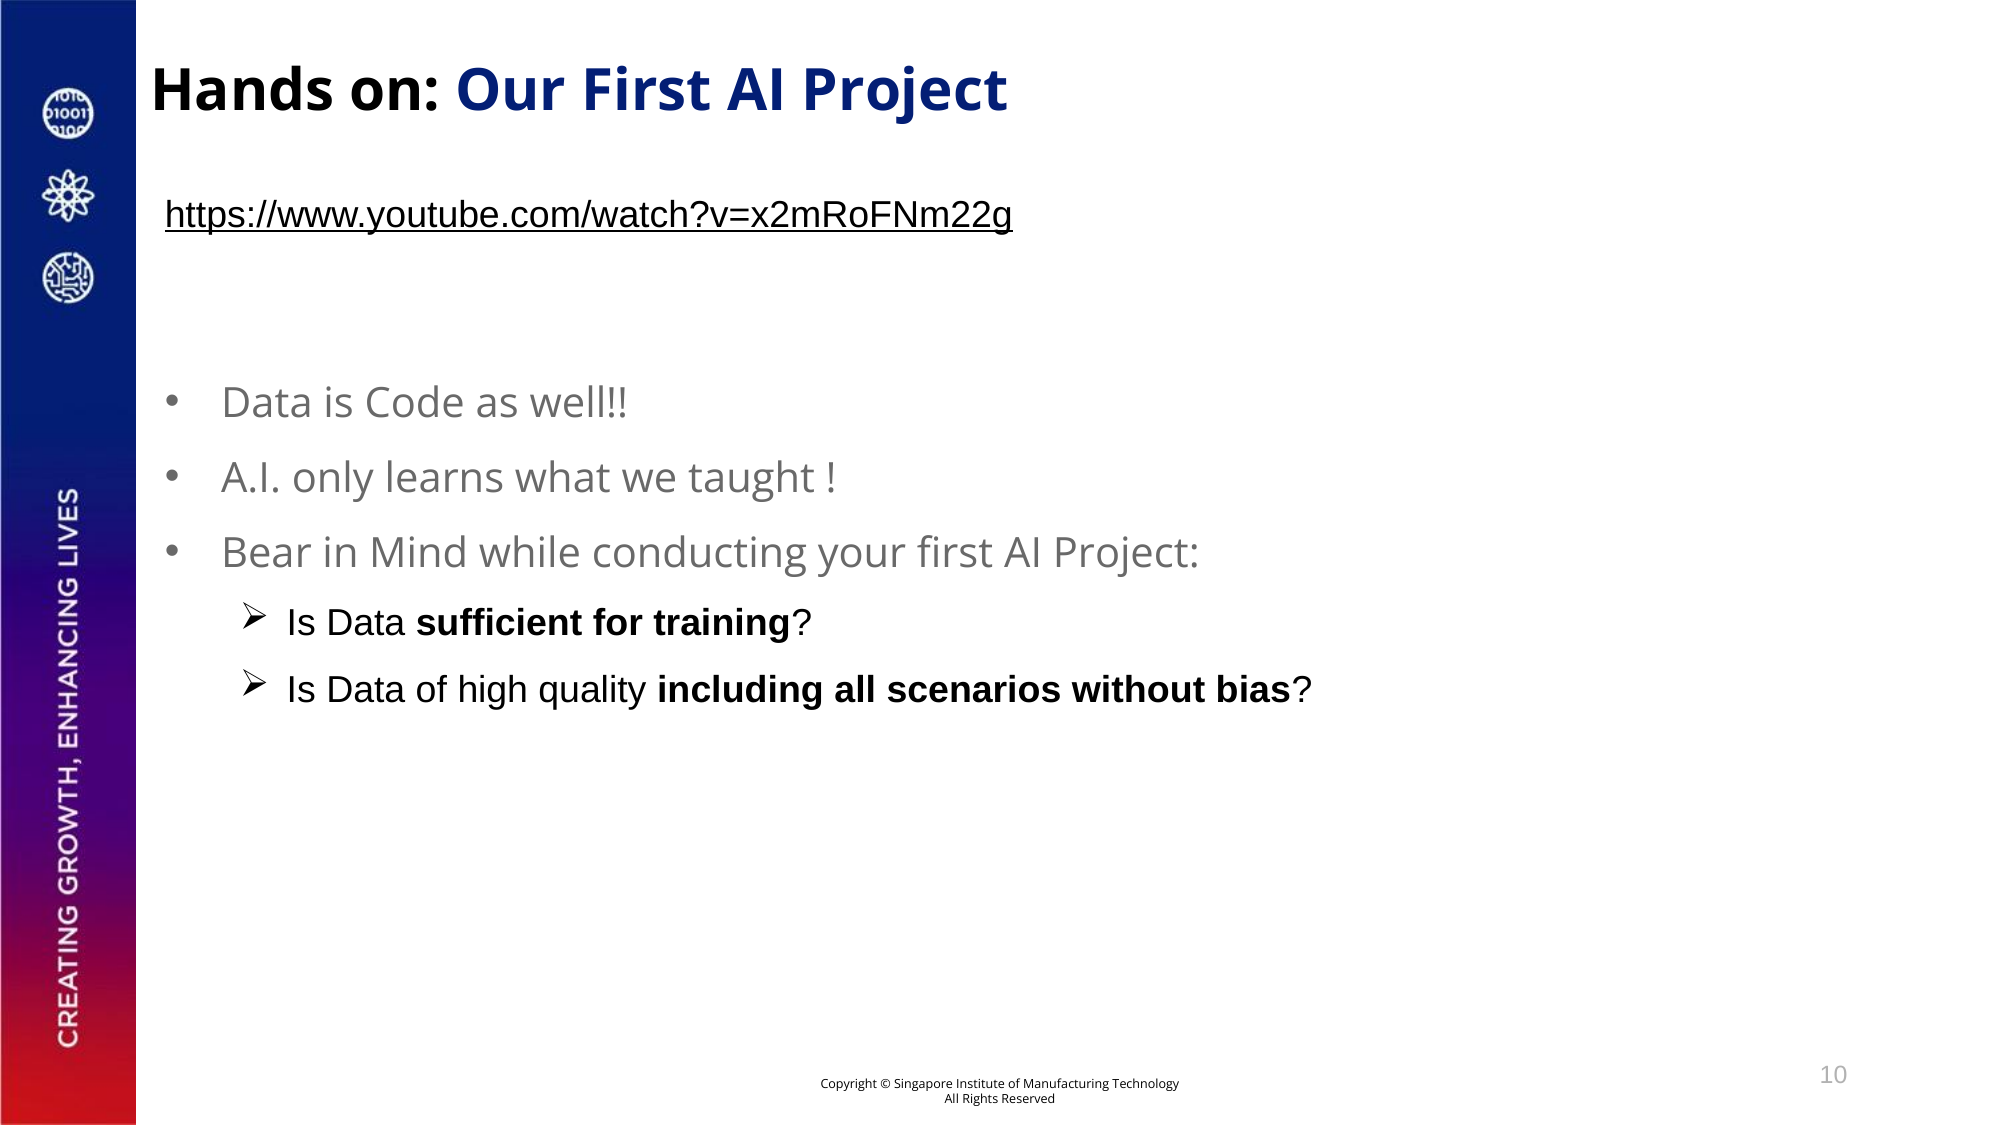

# Hands on: Our First AI Project
https://www.youtube.com/watch?v=x2mRoFNm22g
Data is Code as well!!
A.I. only learns what we taught !
Bear in Mind while conducting your first AI Project:
Is Data sufficient for training?
Is Data of high quality including all scenarios without bias?
10